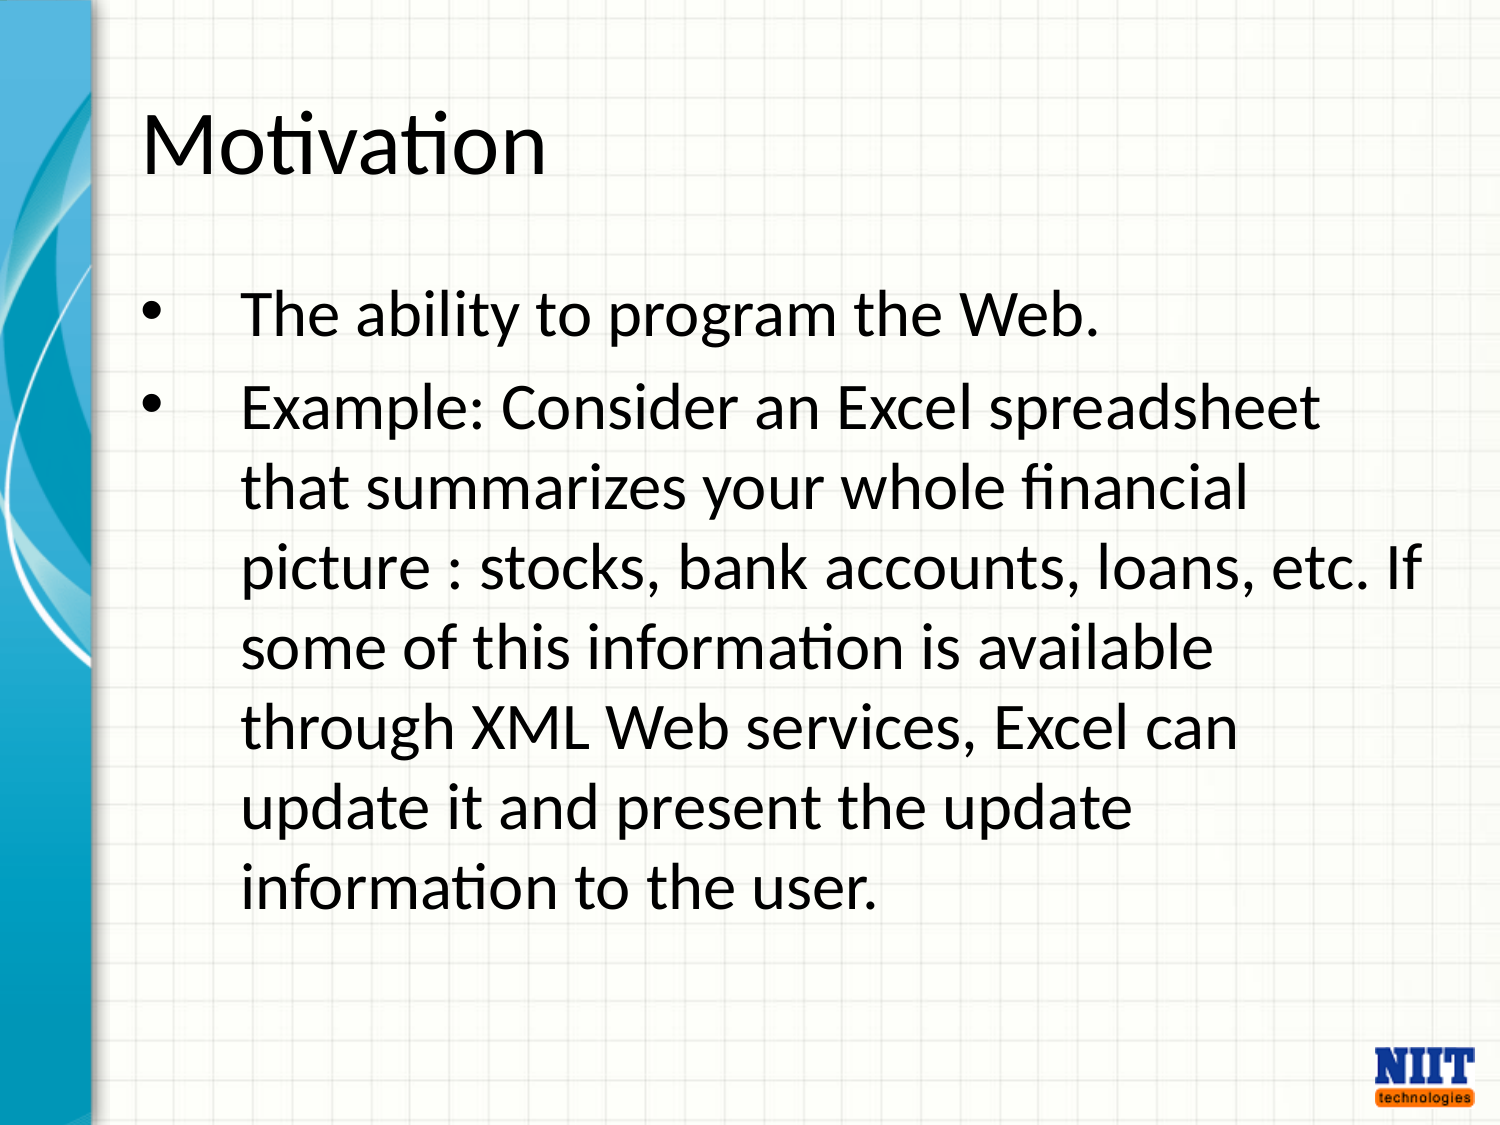

# Motivation
The ability to program the Web.
Example: Consider an Excel spreadsheet that summarizes your whole financial picture : stocks, bank accounts, loans, etc. If some of this information is available through XML Web services, Excel can update it and present the update information to the user.